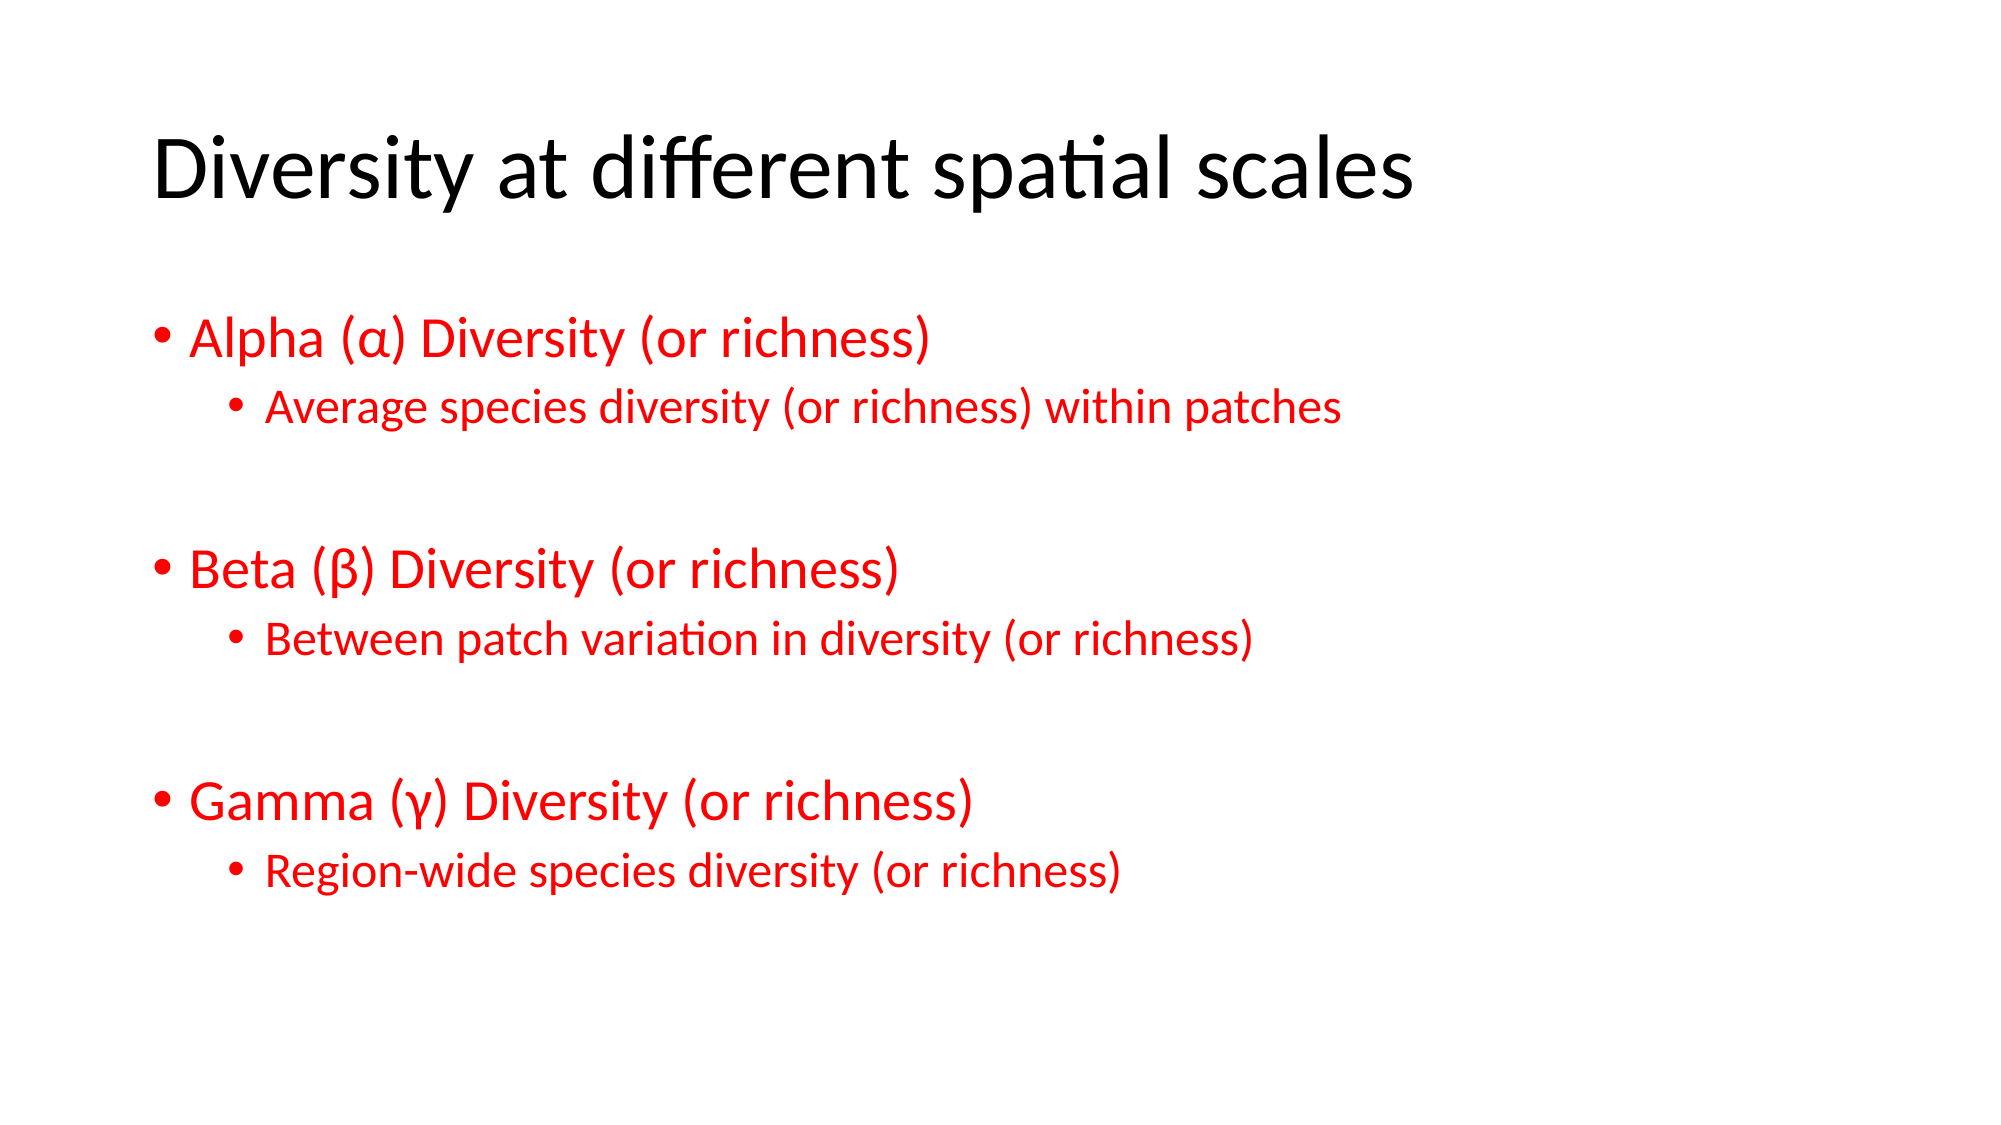

# Diversity at different spatial scales
Alpha (α) Diversity (or richness)
Average species diversity (or richness) within patches

Beta (β) Diversity (or richness)
Between patch variation in diversity (or richness)

Gamma (γ) Diversity (or richness)
Region-wide species diversity (or richness)